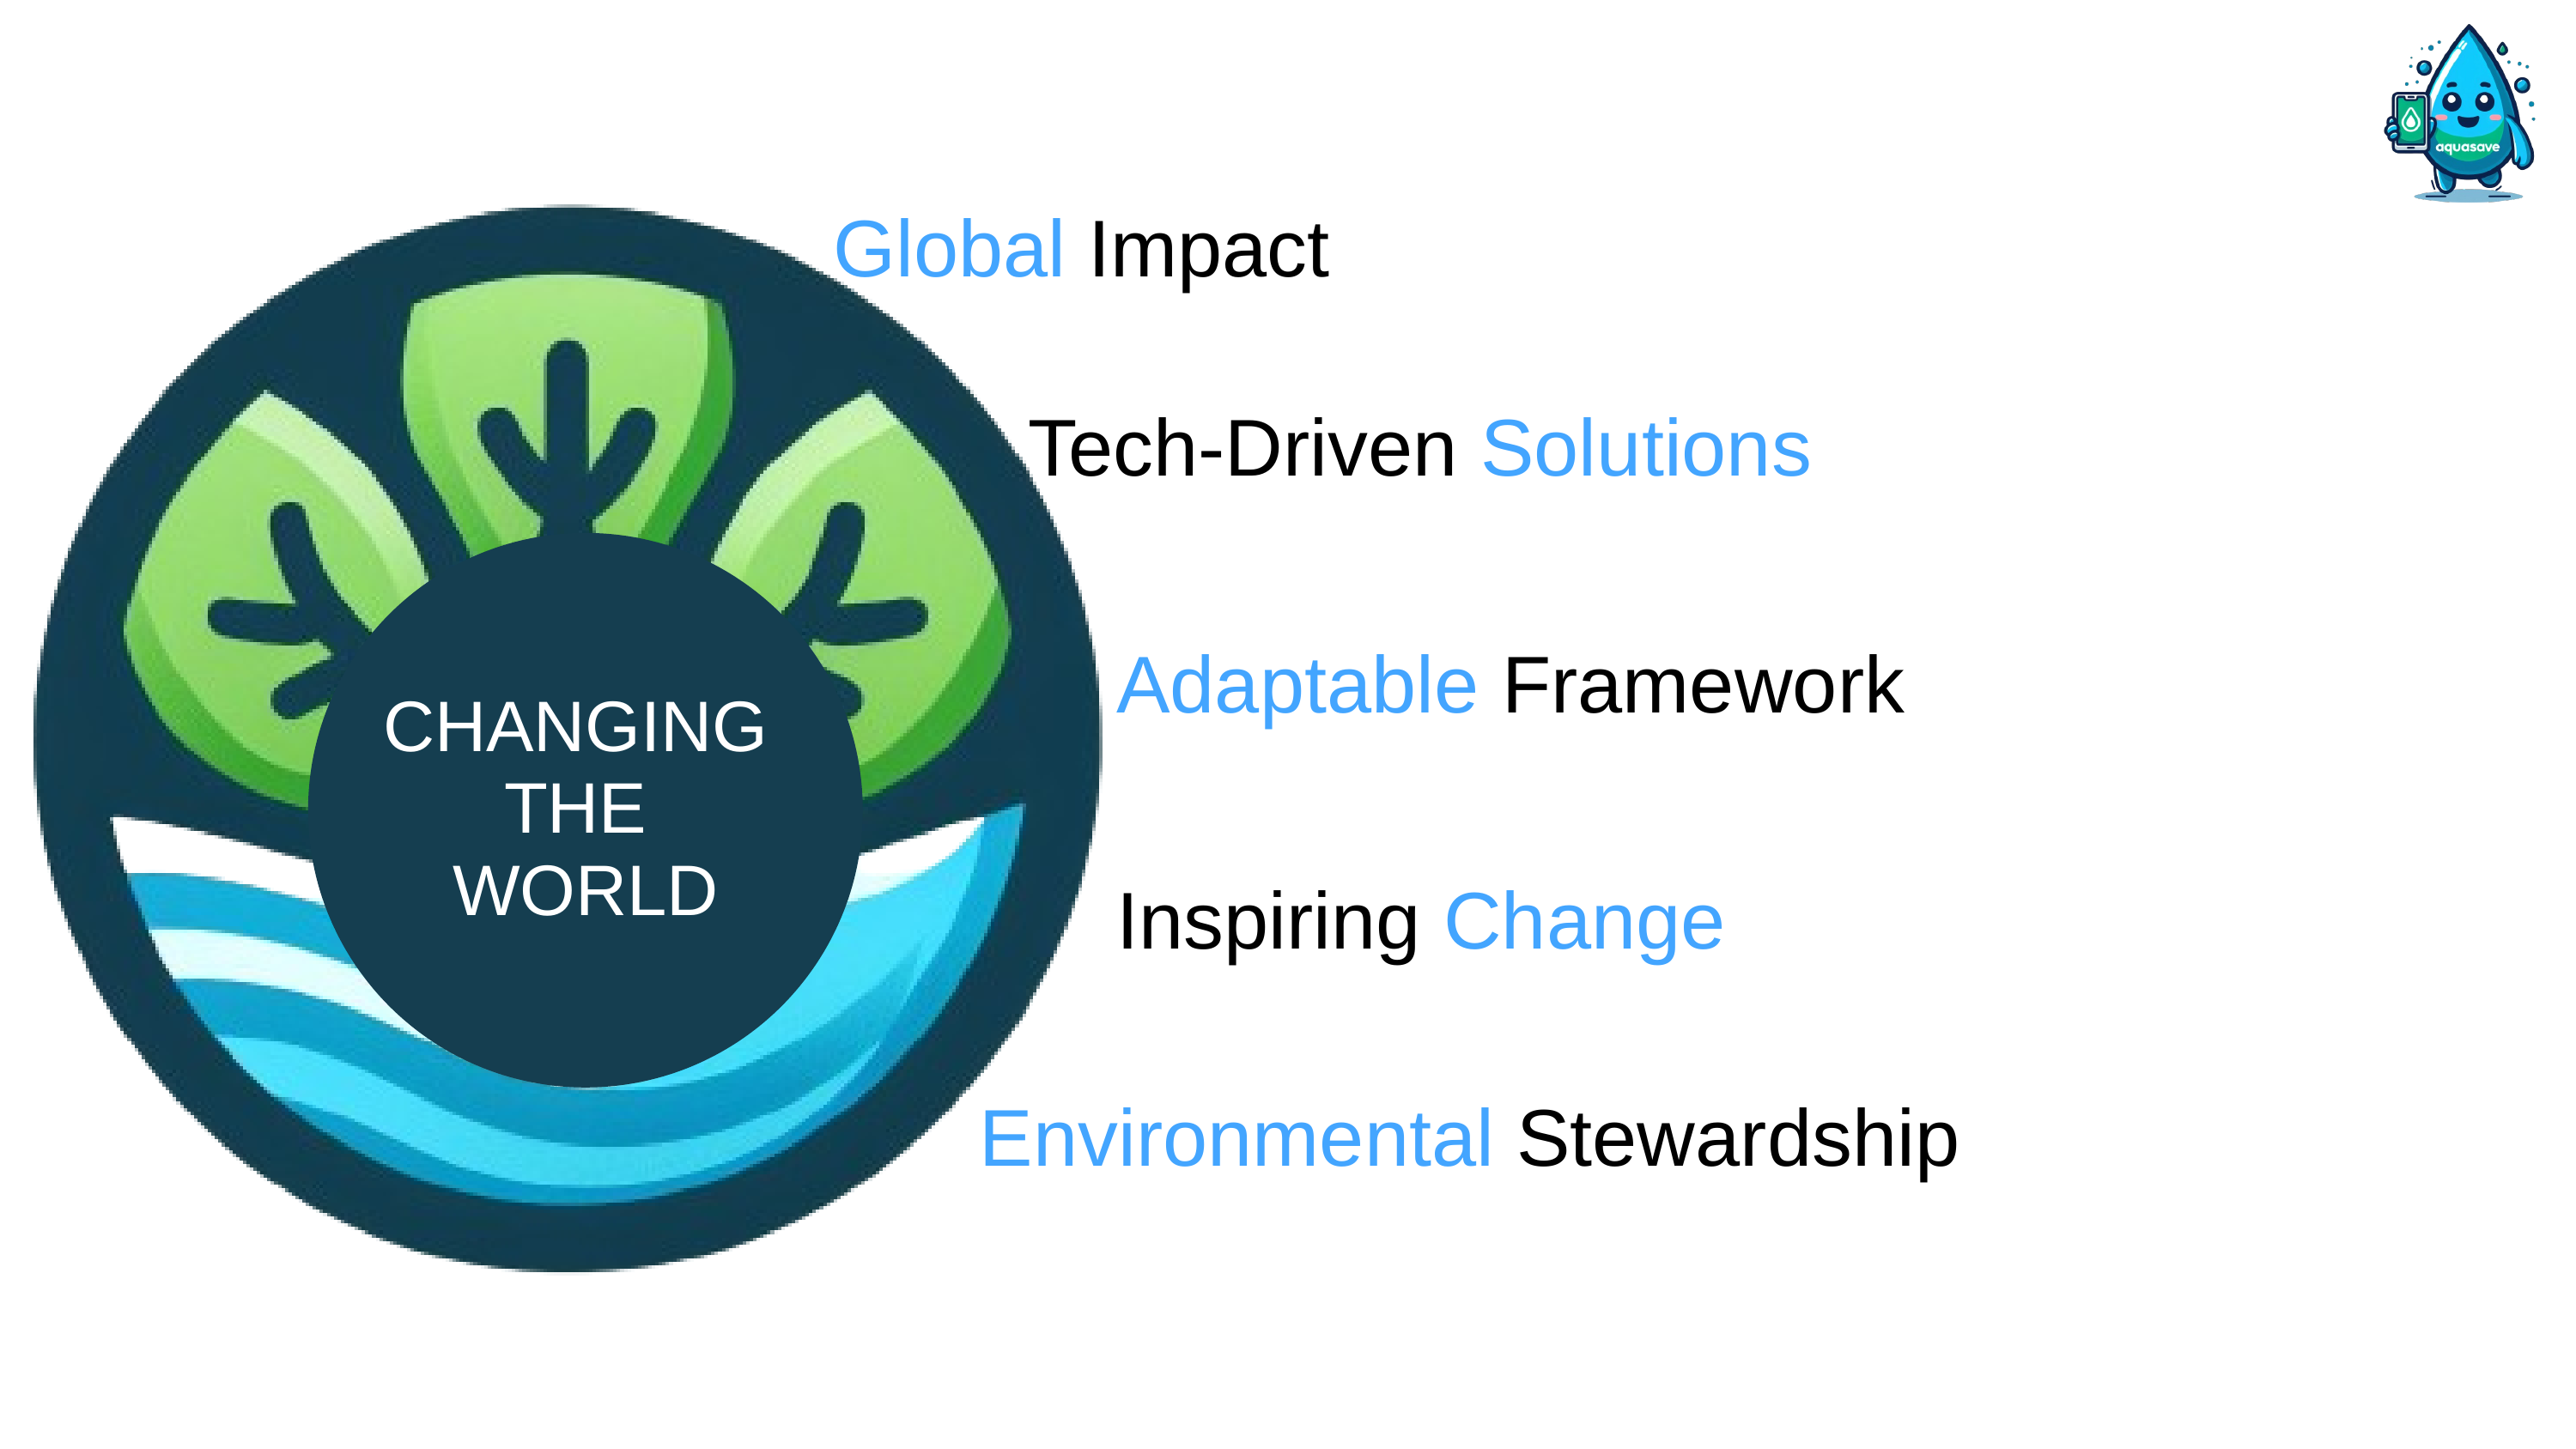

Global Impact
Tech-Driven Solutions

Adaptable Framework
CHANGING
THE
WORLD
Inspiring Change
Environmental Stewardship